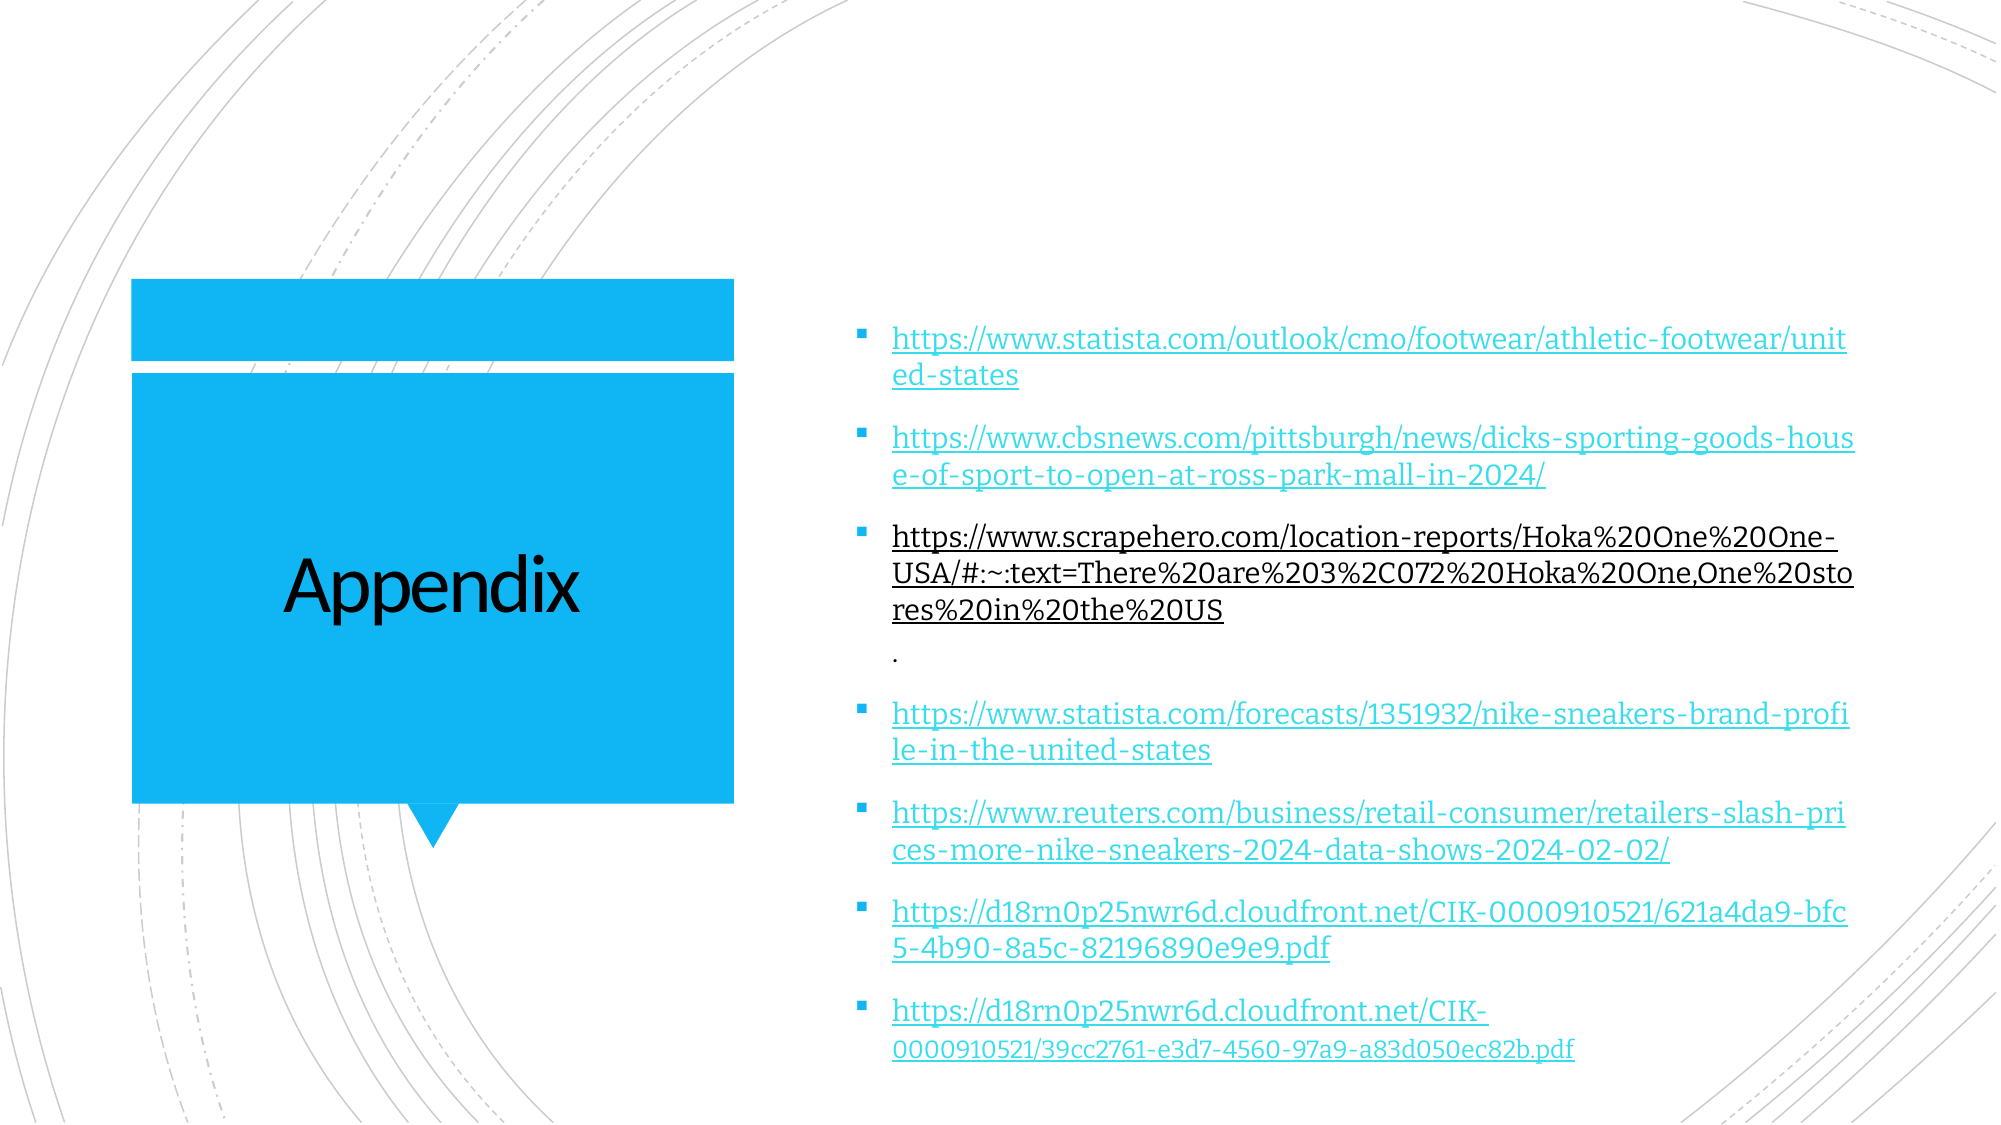

https://www.statista.com/outlook/cmo/footwear/athletic-footwear/united-states
https://www.cbsnews.com/pittsburgh/news/dicks-sporting-goods-house-of-sport-to-open-at-ross-park-mall-in-2024/
https://www.scrapehero.com/location-reports/Hoka%20One%20One-USA/#:~:text=There%20are%203%2C072%20Hoka%20One,One%20stores%20in%20the%20US.
https://www.statista.com/forecasts/1351932/nike-sneakers-brand-profile-in-the-united-states
https://www.reuters.com/business/retail-consumer/retailers-slash-prices-more-nike-sneakers-2024-data-shows-2024-02-02/
https://d18rn0p25nwr6d.cloudfront.net/CIK-0000910521/621a4da9-bfc5-4b90-8a5c-82196890e9e9.pdf
https://d18rn0p25nwr6d.cloudfront.net/CIK-0000910521/39cc2761-e3d7-4560-97a9-a83d050ec82b.pdf
# Appendix